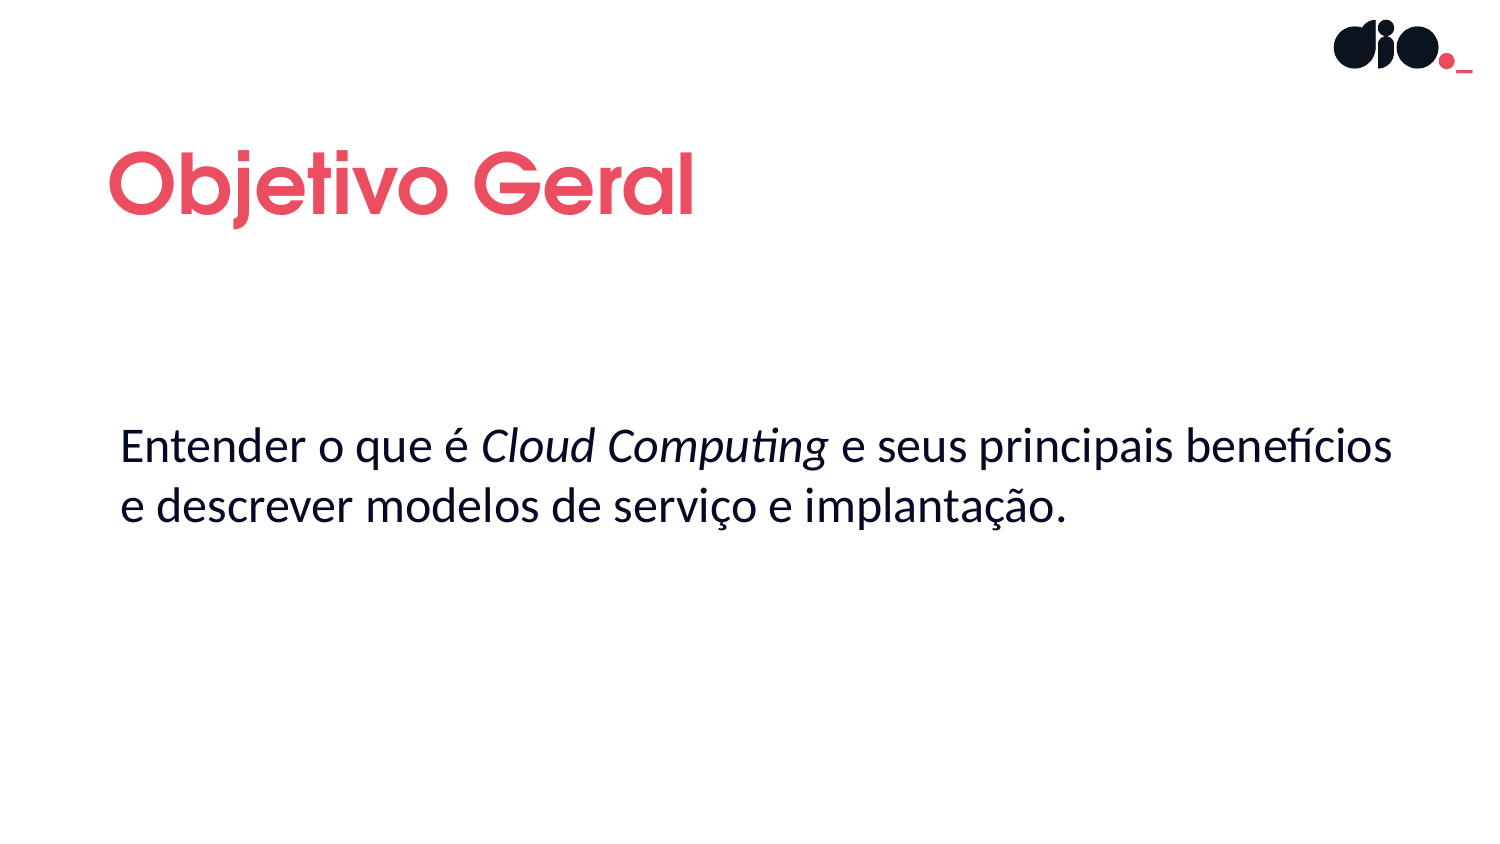

Objetivo Geral
Entender o que é Cloud Computing e seus principais benefícios e descrever modelos de serviço e implantação.